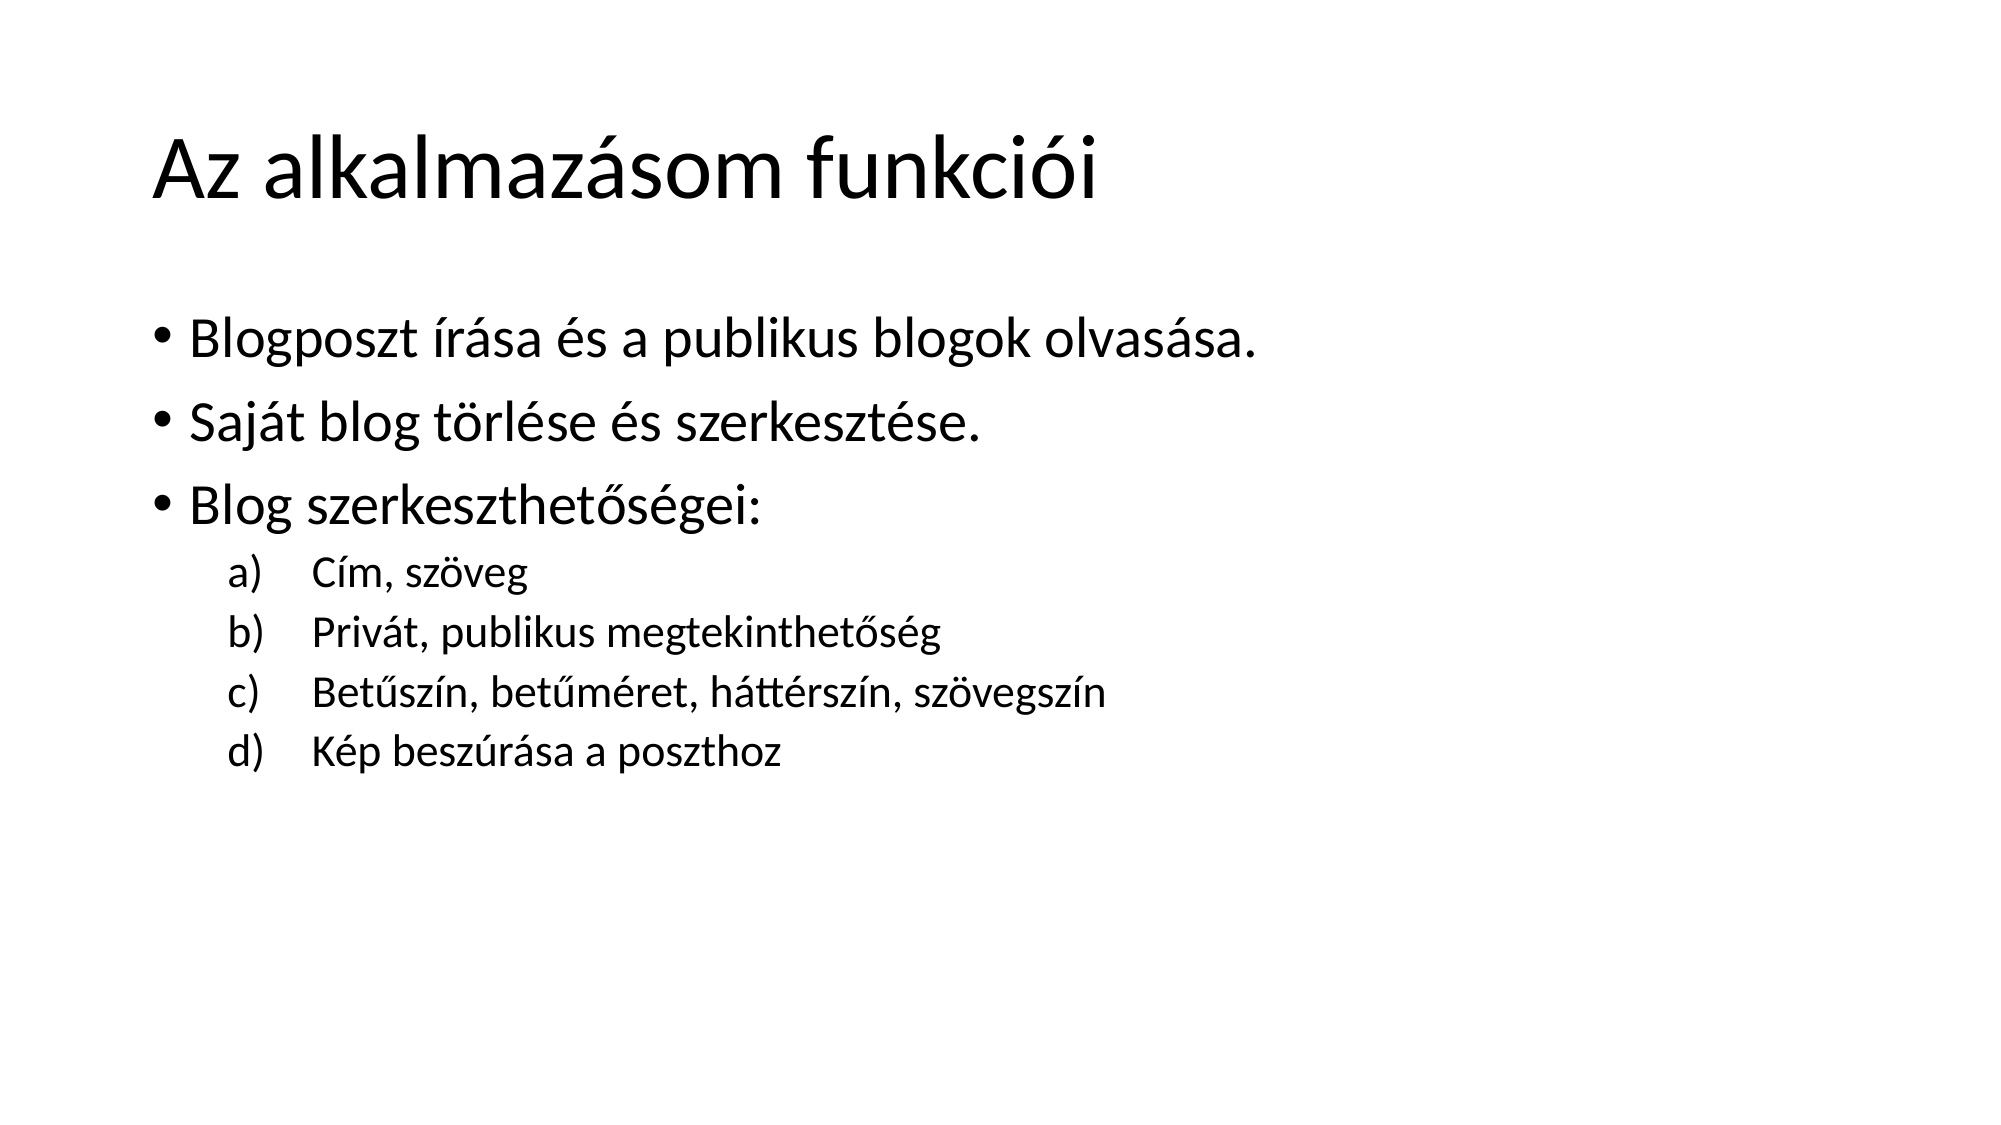

# Az alkalmazásom funkciói
Blogposzt írása és a publikus blogok olvasása.
Saját blog törlése és szerkesztése.
Blog szerkeszthetőségei:
Cím, szöveg
Privát, publikus megtekinthetőség
Betűszín, betűméret, háttérszín, szövegszín
Kép beszúrása a poszthoz